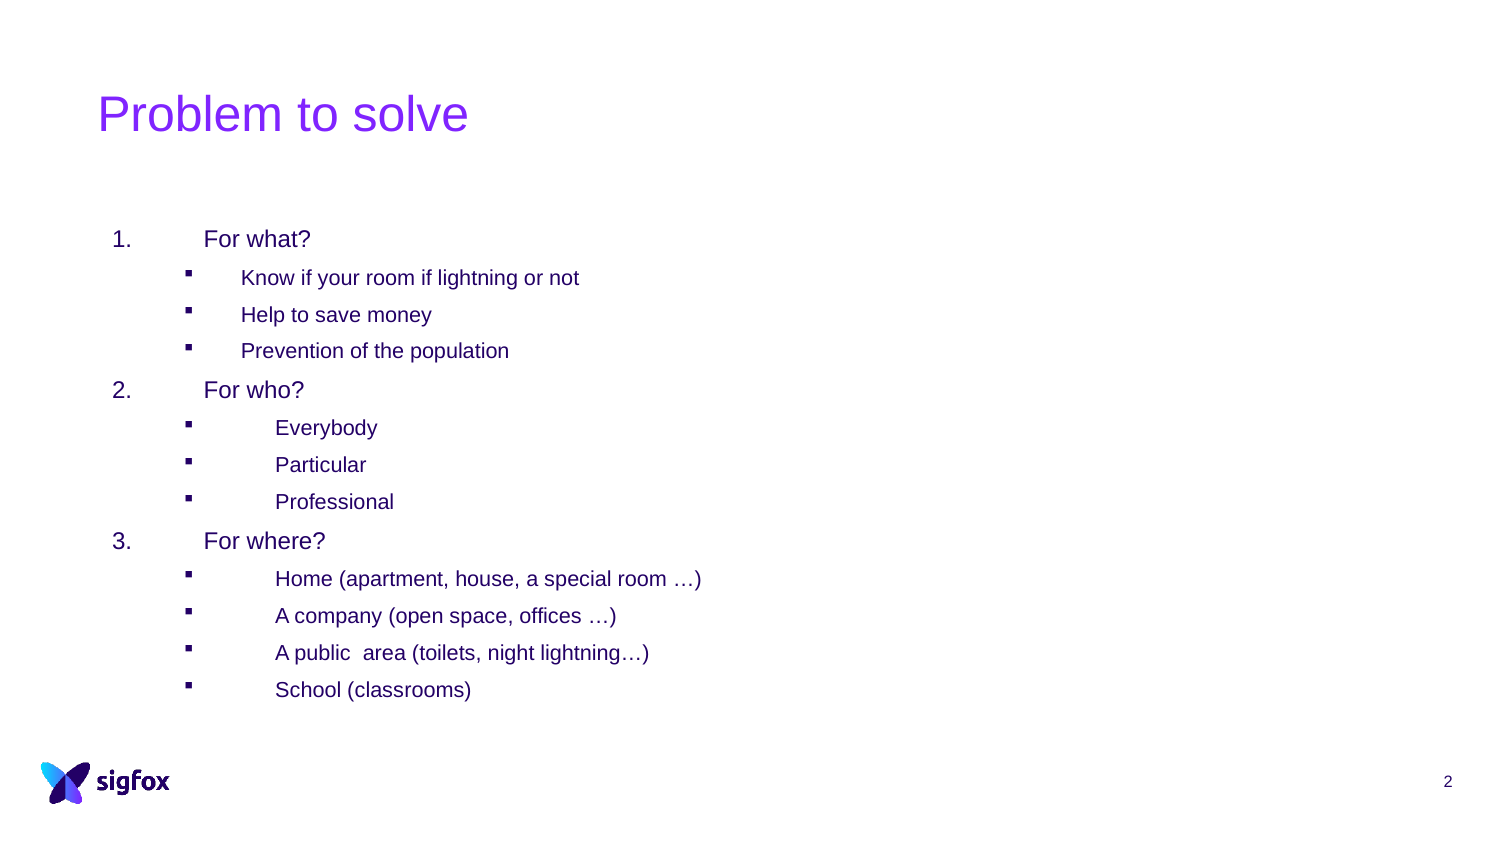

# Problem to solve
For what?
Know if your room if lightning or not
Help to save money
Prevention of the population
For who?
Everybody
Particular
Professional
For where?
Home (apartment, house, a special room …)
A company (open space, offices …)
A public  area (toilets, night lightning…)
School (classrooms)

2